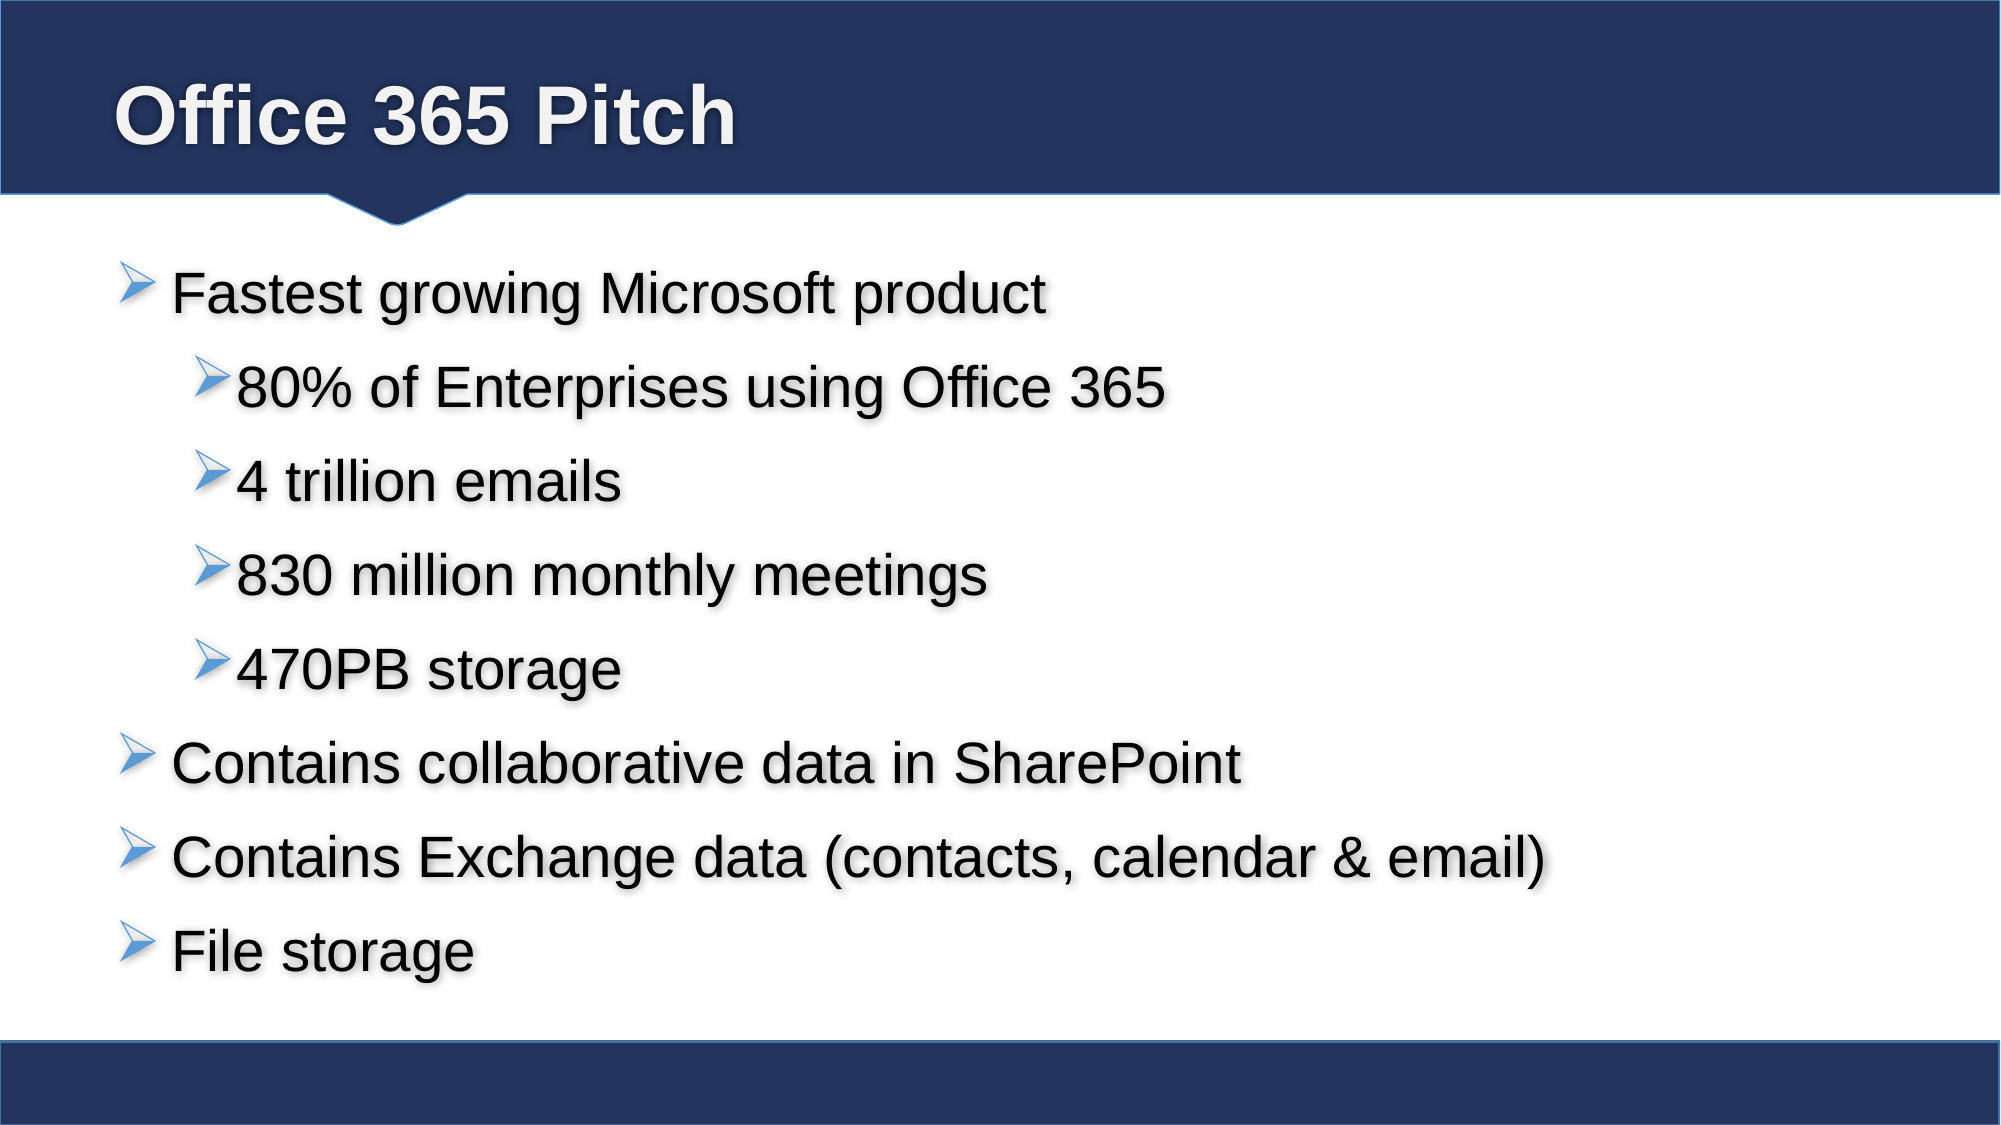

# Office 365 Pitch
Fastest growing Microsoft product
80% of Enterprises using Office 365
4 trillion emails
830 million monthly meetings
470PB storage
Contains collaborative data in SharePoint
Contains Exchange data (contacts, calendar & email)
File storage